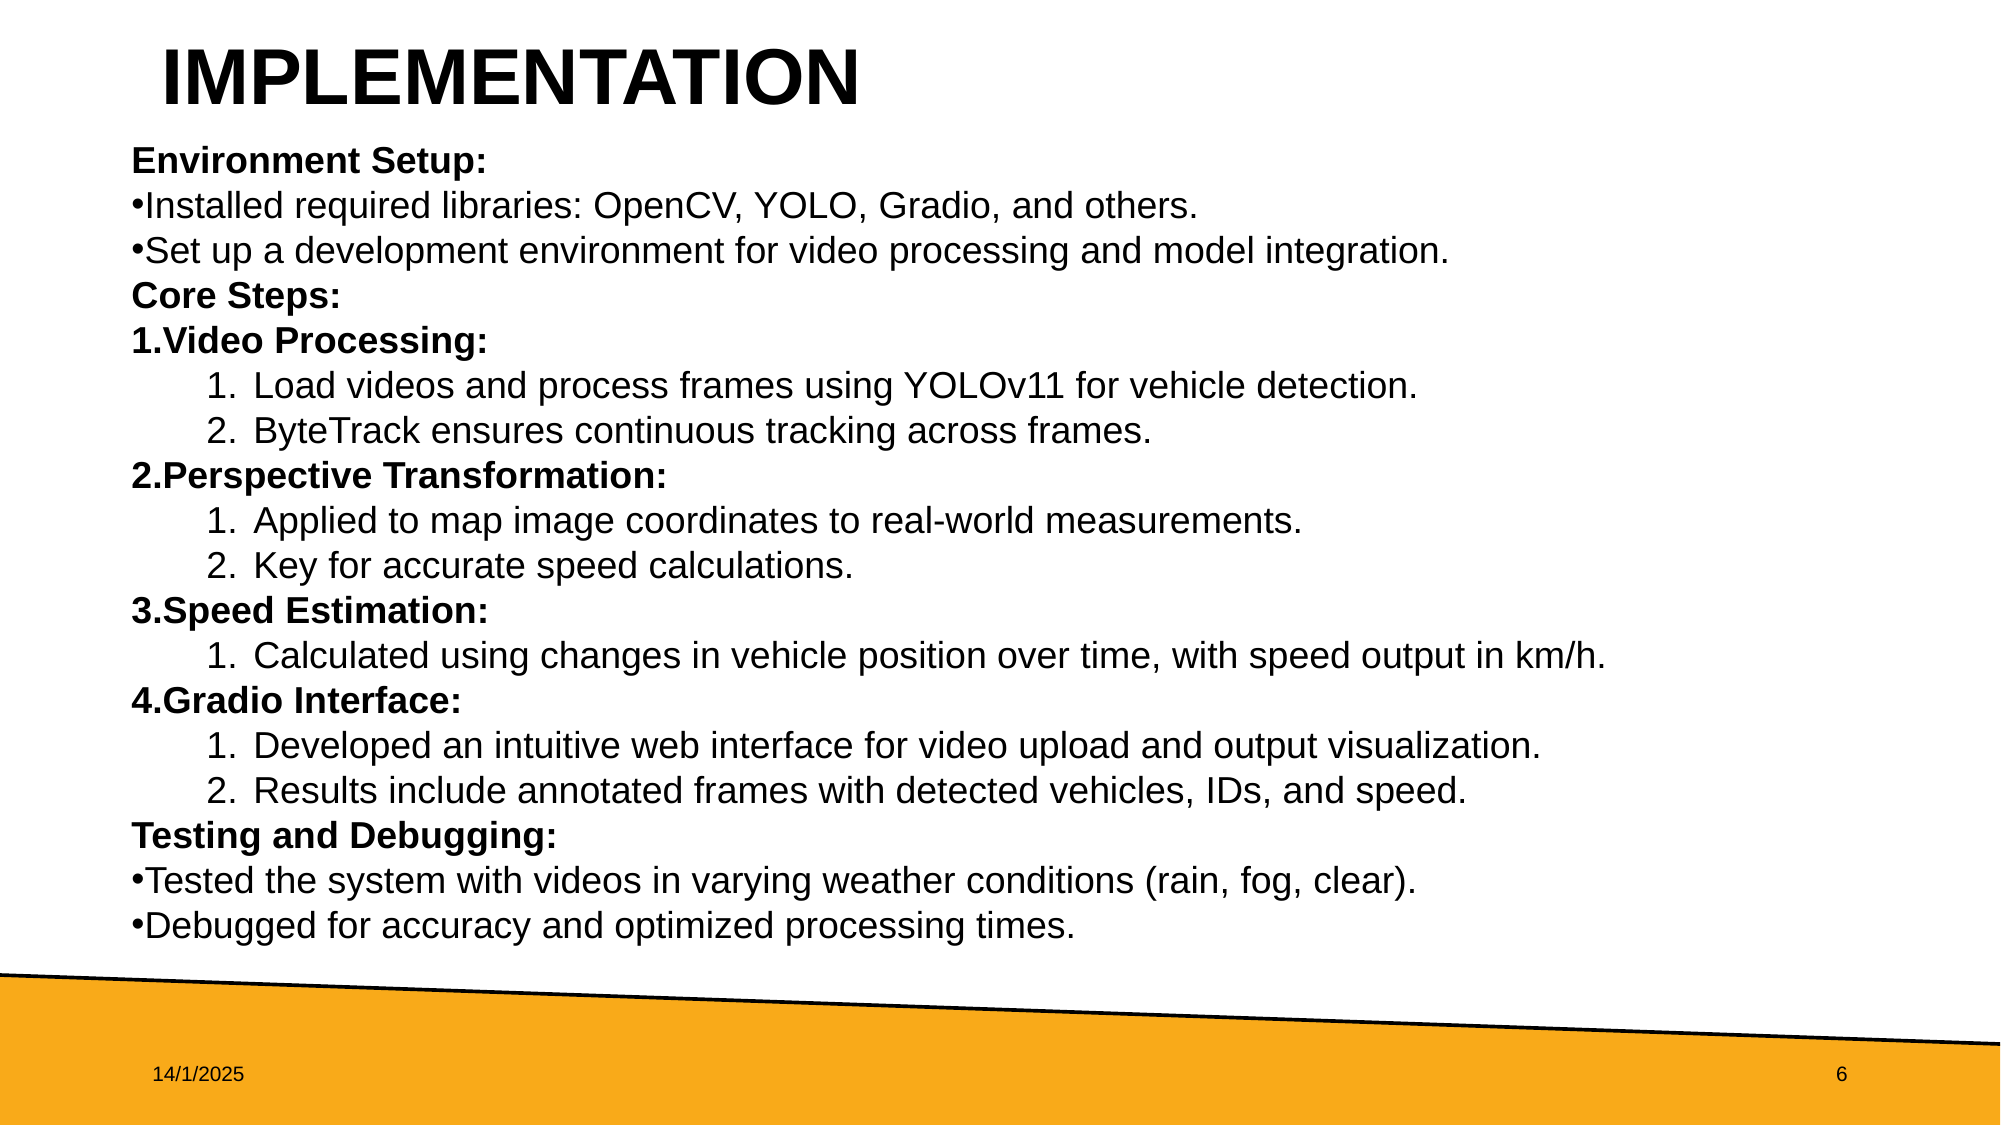

# Implementation
Environment Setup:
Installed required libraries: OpenCV, YOLO, Gradio, and others.
Set up a development environment for video processing and model integration.
Core Steps:
Video Processing:
Load videos and process frames using YOLOv11 for vehicle detection.
ByteTrack ensures continuous tracking across frames.
Perspective Transformation:
Applied to map image coordinates to real-world measurements.
Key for accurate speed calculations.
Speed Estimation:
Calculated using changes in vehicle position over time, with speed output in km/h.
Gradio Interface:
Developed an intuitive web interface for video upload and output visualization.
Results include annotated frames with detected vehicles, IDs, and speed.
Testing and Debugging:
Tested the system with videos in varying weather conditions (rain, fog, clear).
Debugged for accuracy and optimized processing times.

14/1/2025
6